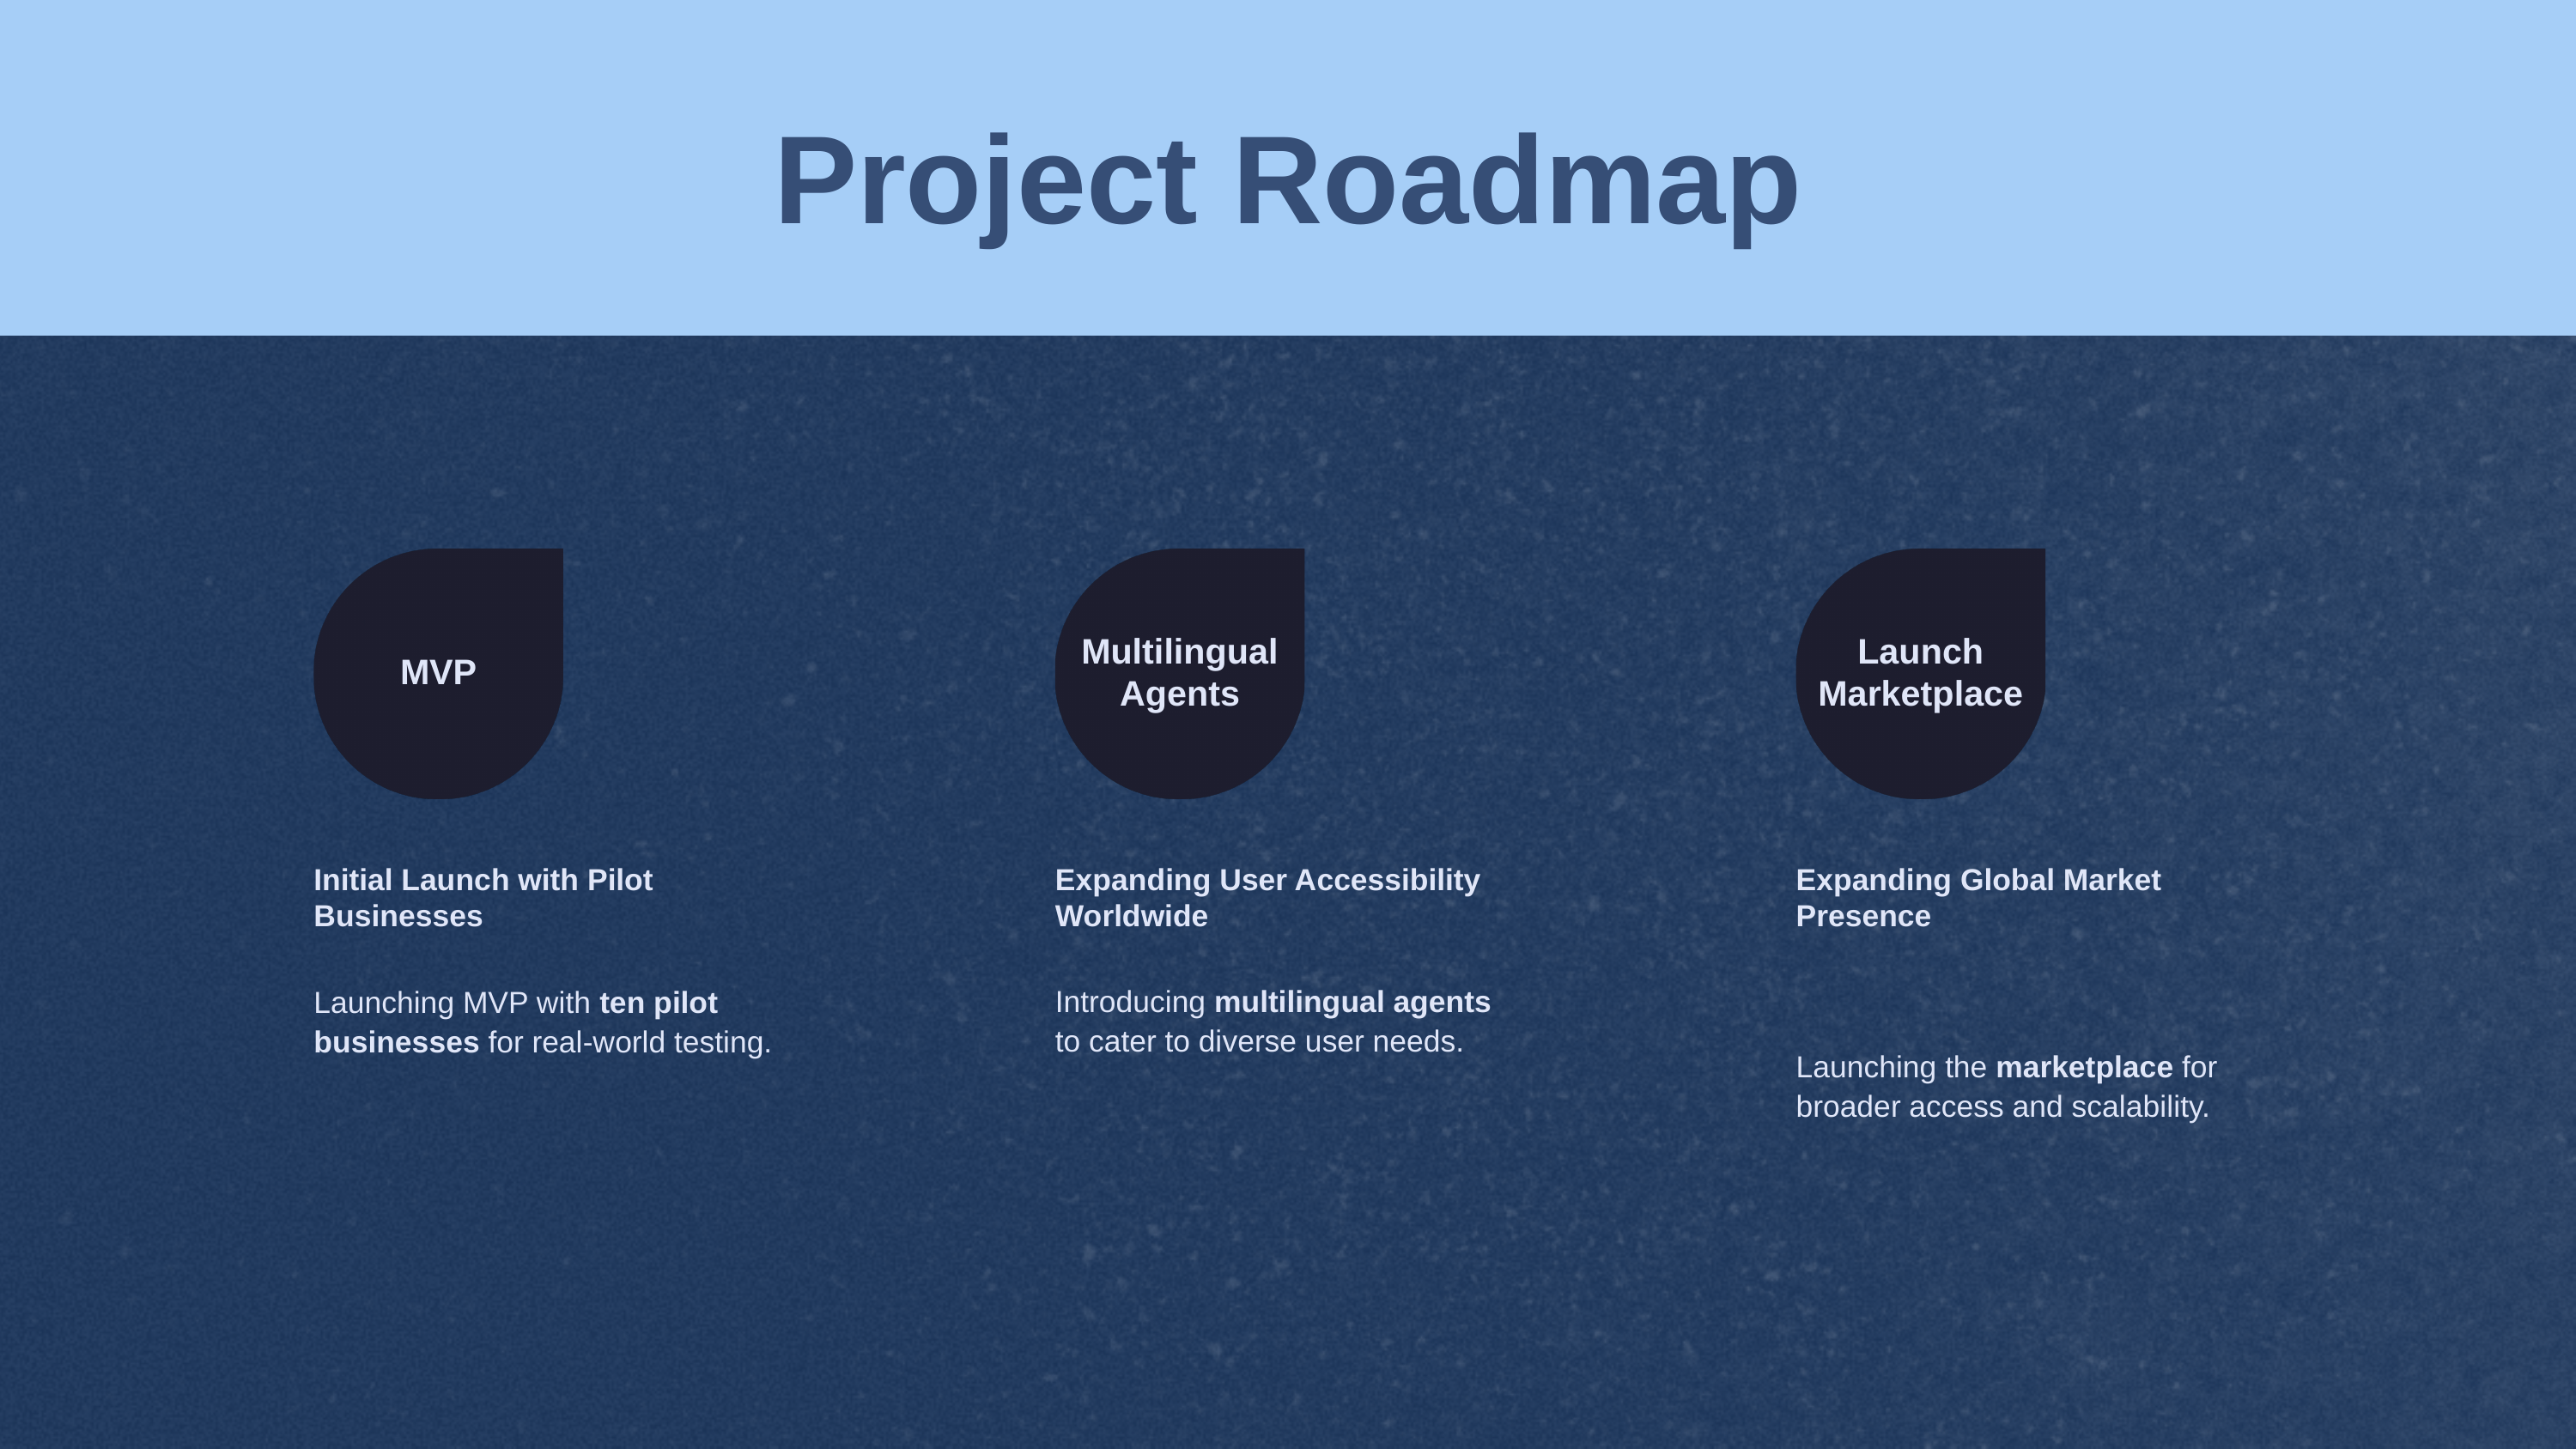

Project Roadmap

Multilingual Agents
Launch Marketplace
MVP
Initial Launch with Pilot Businesses
Launching MVP with ten pilot businesses for real-world testing.
Expanding User Accessibility Worldwide
Introducing multilingual agents to cater to diverse user needs.
Expanding Global Market Presence
Launching the marketplace for broader access and scalability.